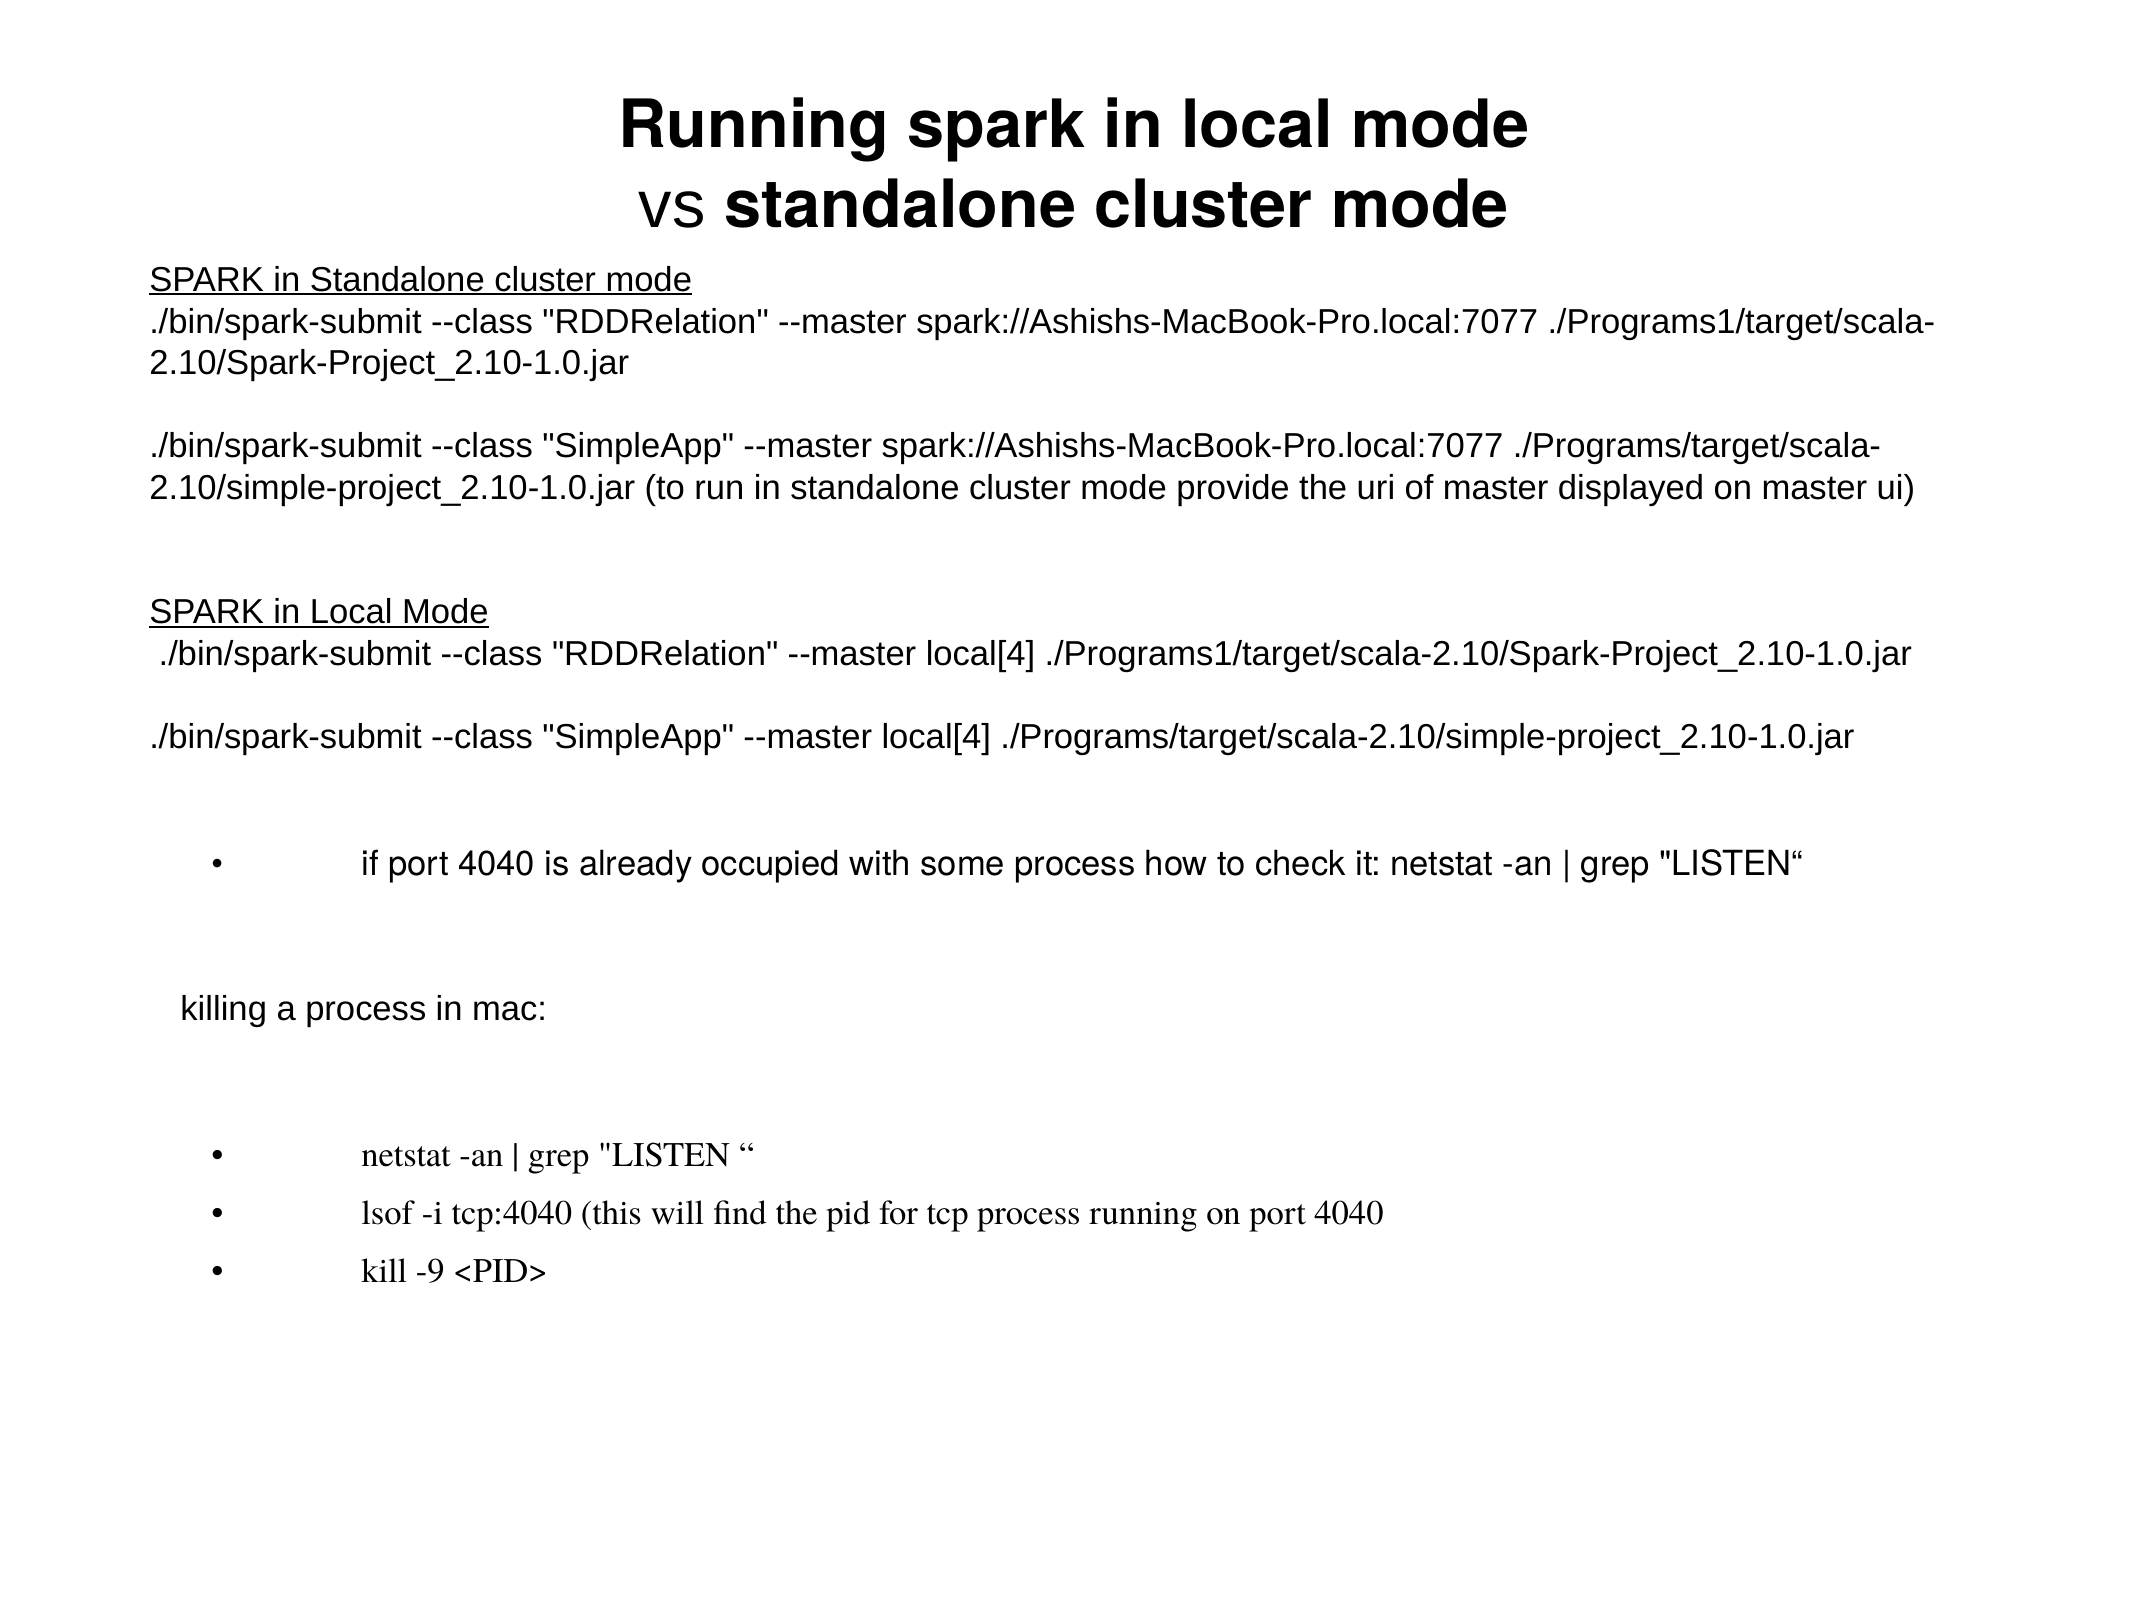

# Running spark in local mode
vs standalone cluster mode
SPARK in Standalone cluster mode
./bin/spark-submit --class "RDDRelation" --master spark://Ashishs-MacBook-Pro.local:7077 ./Programs1/target/scala-2.10/Spark-Project_2.10-1.0.jar

./bin/spark-submit --class "SimpleApp" --master spark://Ashishs-MacBook-Pro.local:7077 ./Programs/target/scala-2.10/simple-project_2.10-1.0.jar (to run in standalone cluster mode provide the uri of master displayed on master ui)

SPARK in Local Mode
 ./bin/spark-submit --class "RDDRelation" --master local[4] ./Programs1/target/scala-2.10/Spark-Project_2.10-1.0.jar

./bin/spark-submit --class "SimpleApp" --master local[4] ./Programs/target/scala-2.10/simple-project_2.10-1.0.jar

	•	if port 4040 is already occupied with some process how to check it: netstat -an | grep "LISTEN“

killing a process in mac:

	•	netstat -an | grep "LISTEN “
	•	lsof -i tcp:4040 (this will find the pid for tcp process running on port 4040
	•	kill -9 <PID>